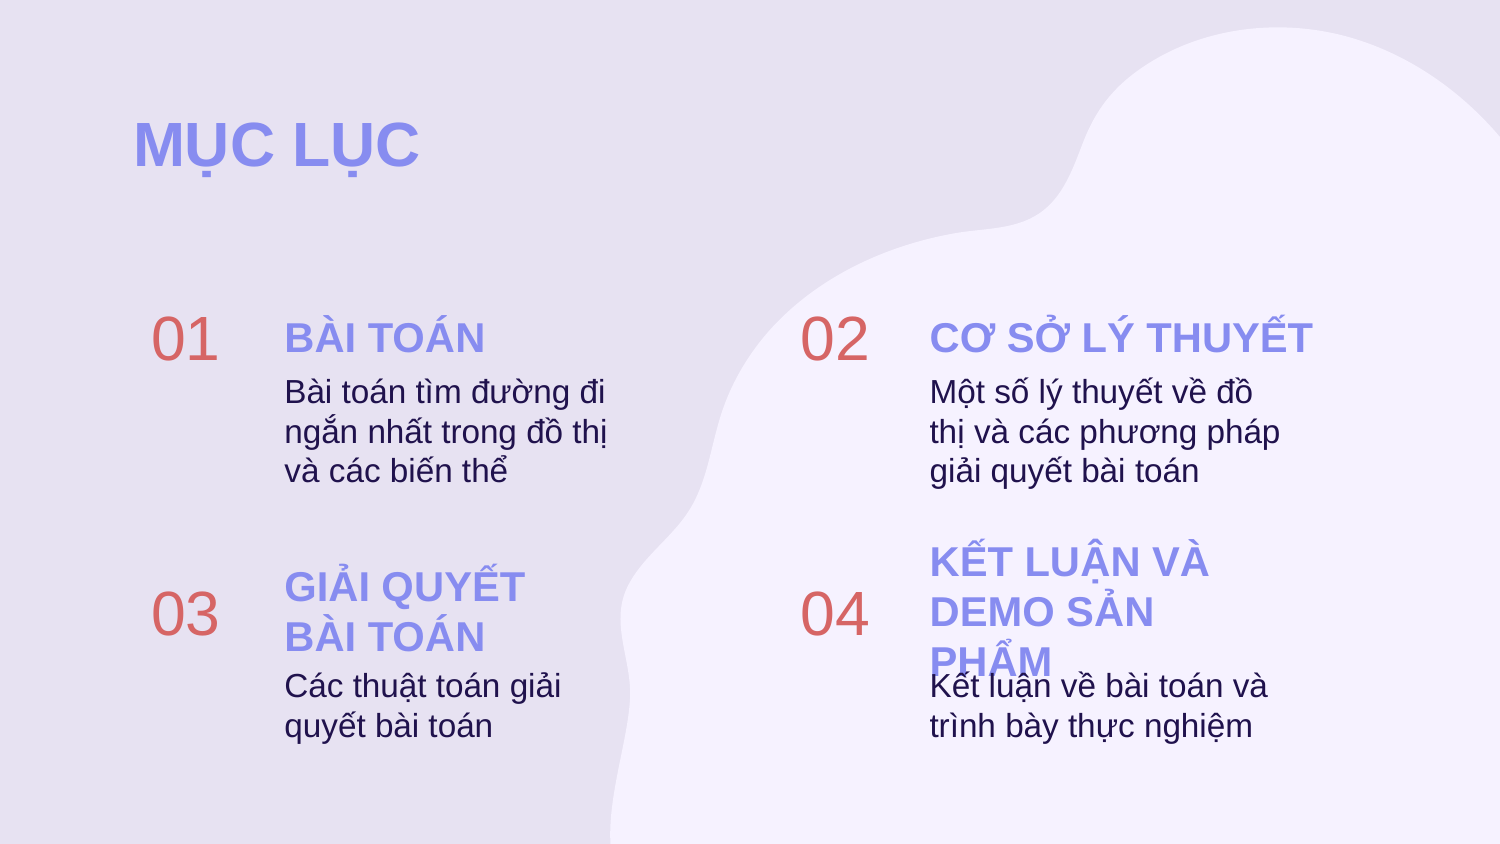

# MỤC LỤC
01
BÀI TOÁN
CƠ SỞ LÝ THUYẾT
02
Bài toán tìm đường đi ngắn nhất trong đồ thị và các biến thể
Một số lý thuyết về đồ thị và các phương pháp giải quyết bài toán
03
GIẢI QUYẾT BÀI TOÁN
KẾT LUẬN VÀ DEMO SẢN PHẨM
04
Các thuật toán giải quyết bài toán
Kết luận về bài toán và trình bày thực nghiệm